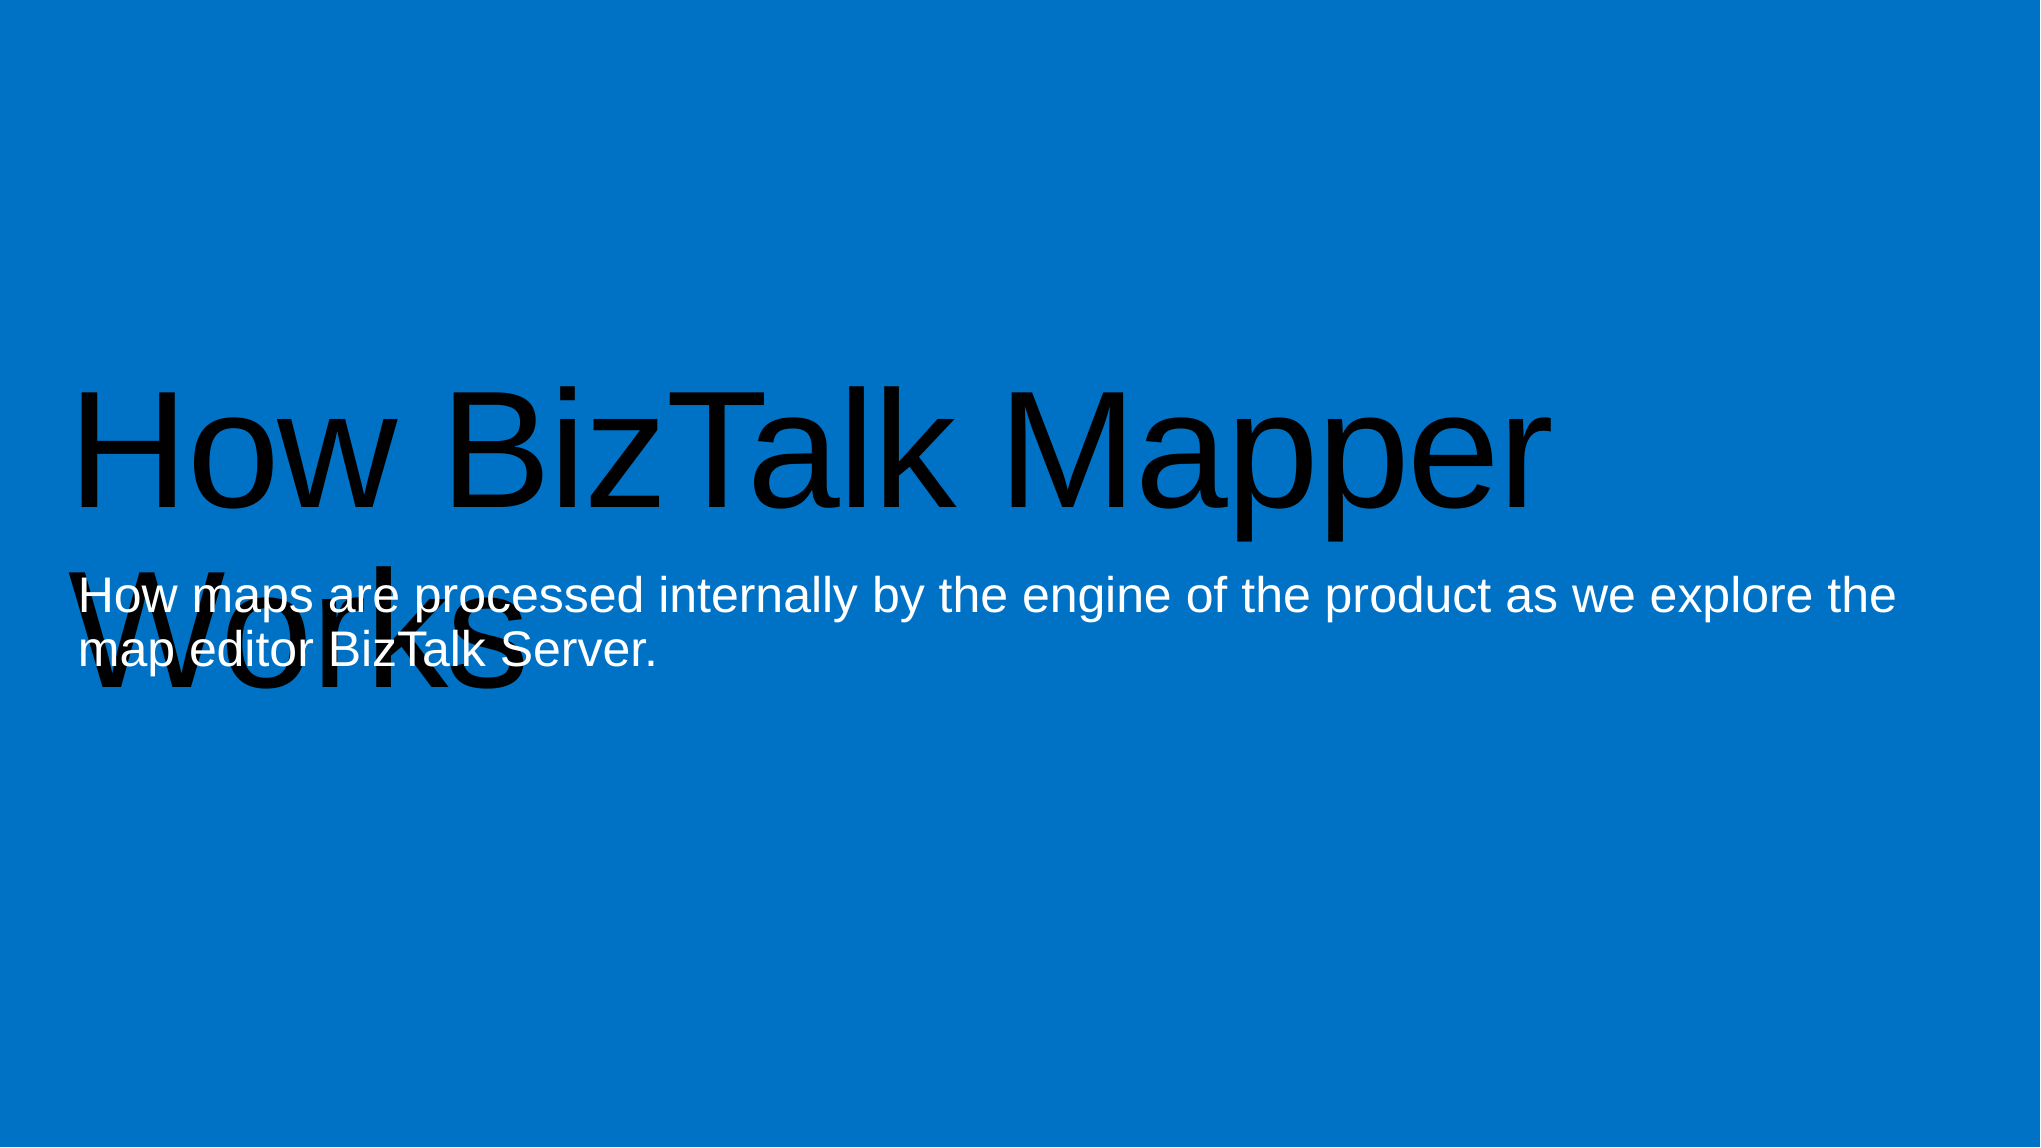

# How BizTalk Mapper Works
How maps are processed internally by the engine of the product as we explore the map editor BizTalk Server.